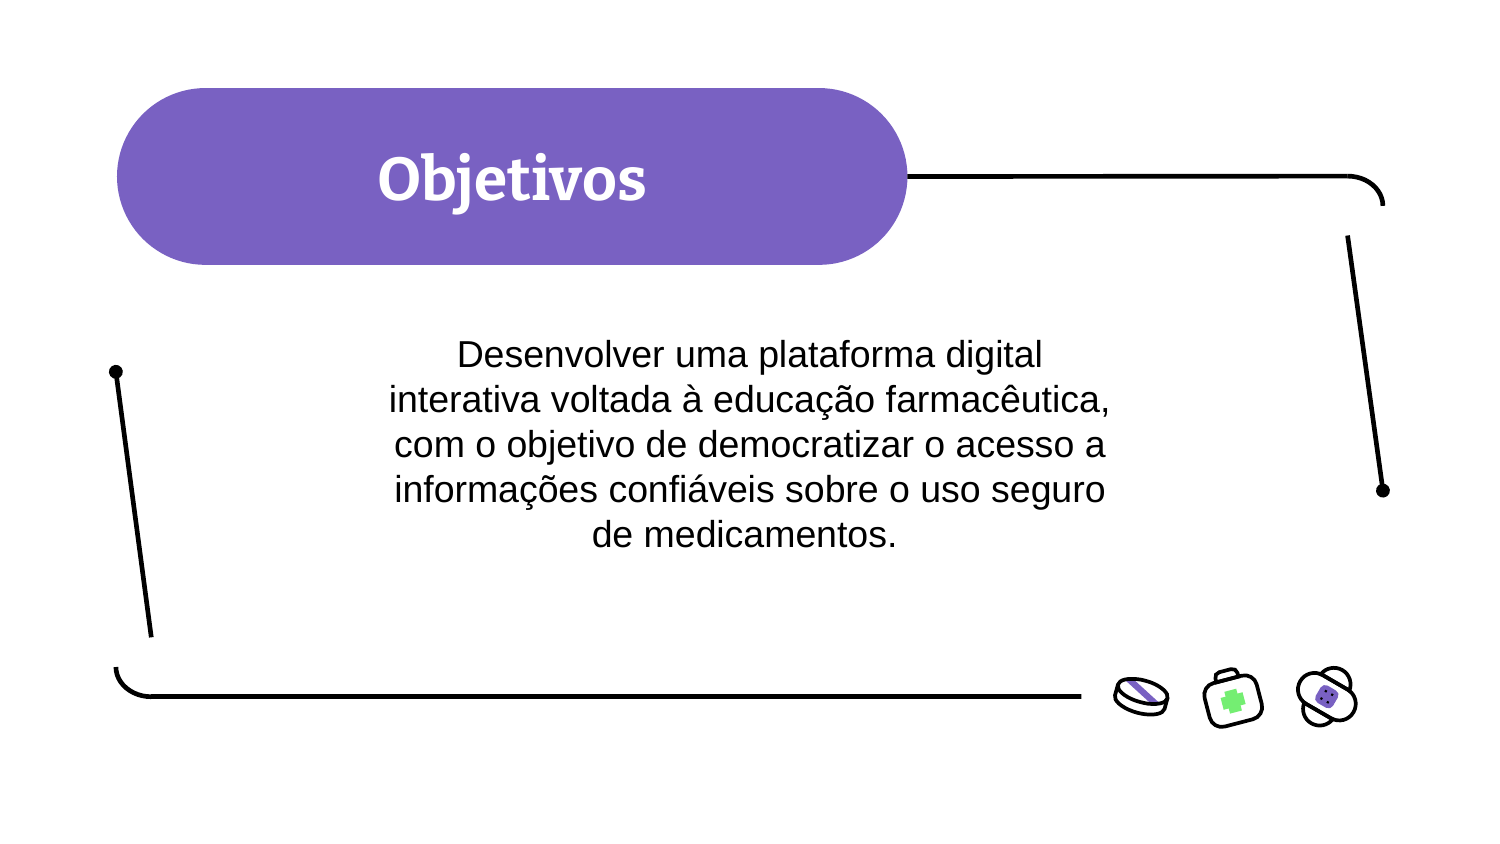

# Objetivos
Desenvolver uma plataforma digital interativa voltada à educação farmacêutica, com o objetivo de democratizar o acesso a informações confiáveis sobre o uso seguro de medicamentos.